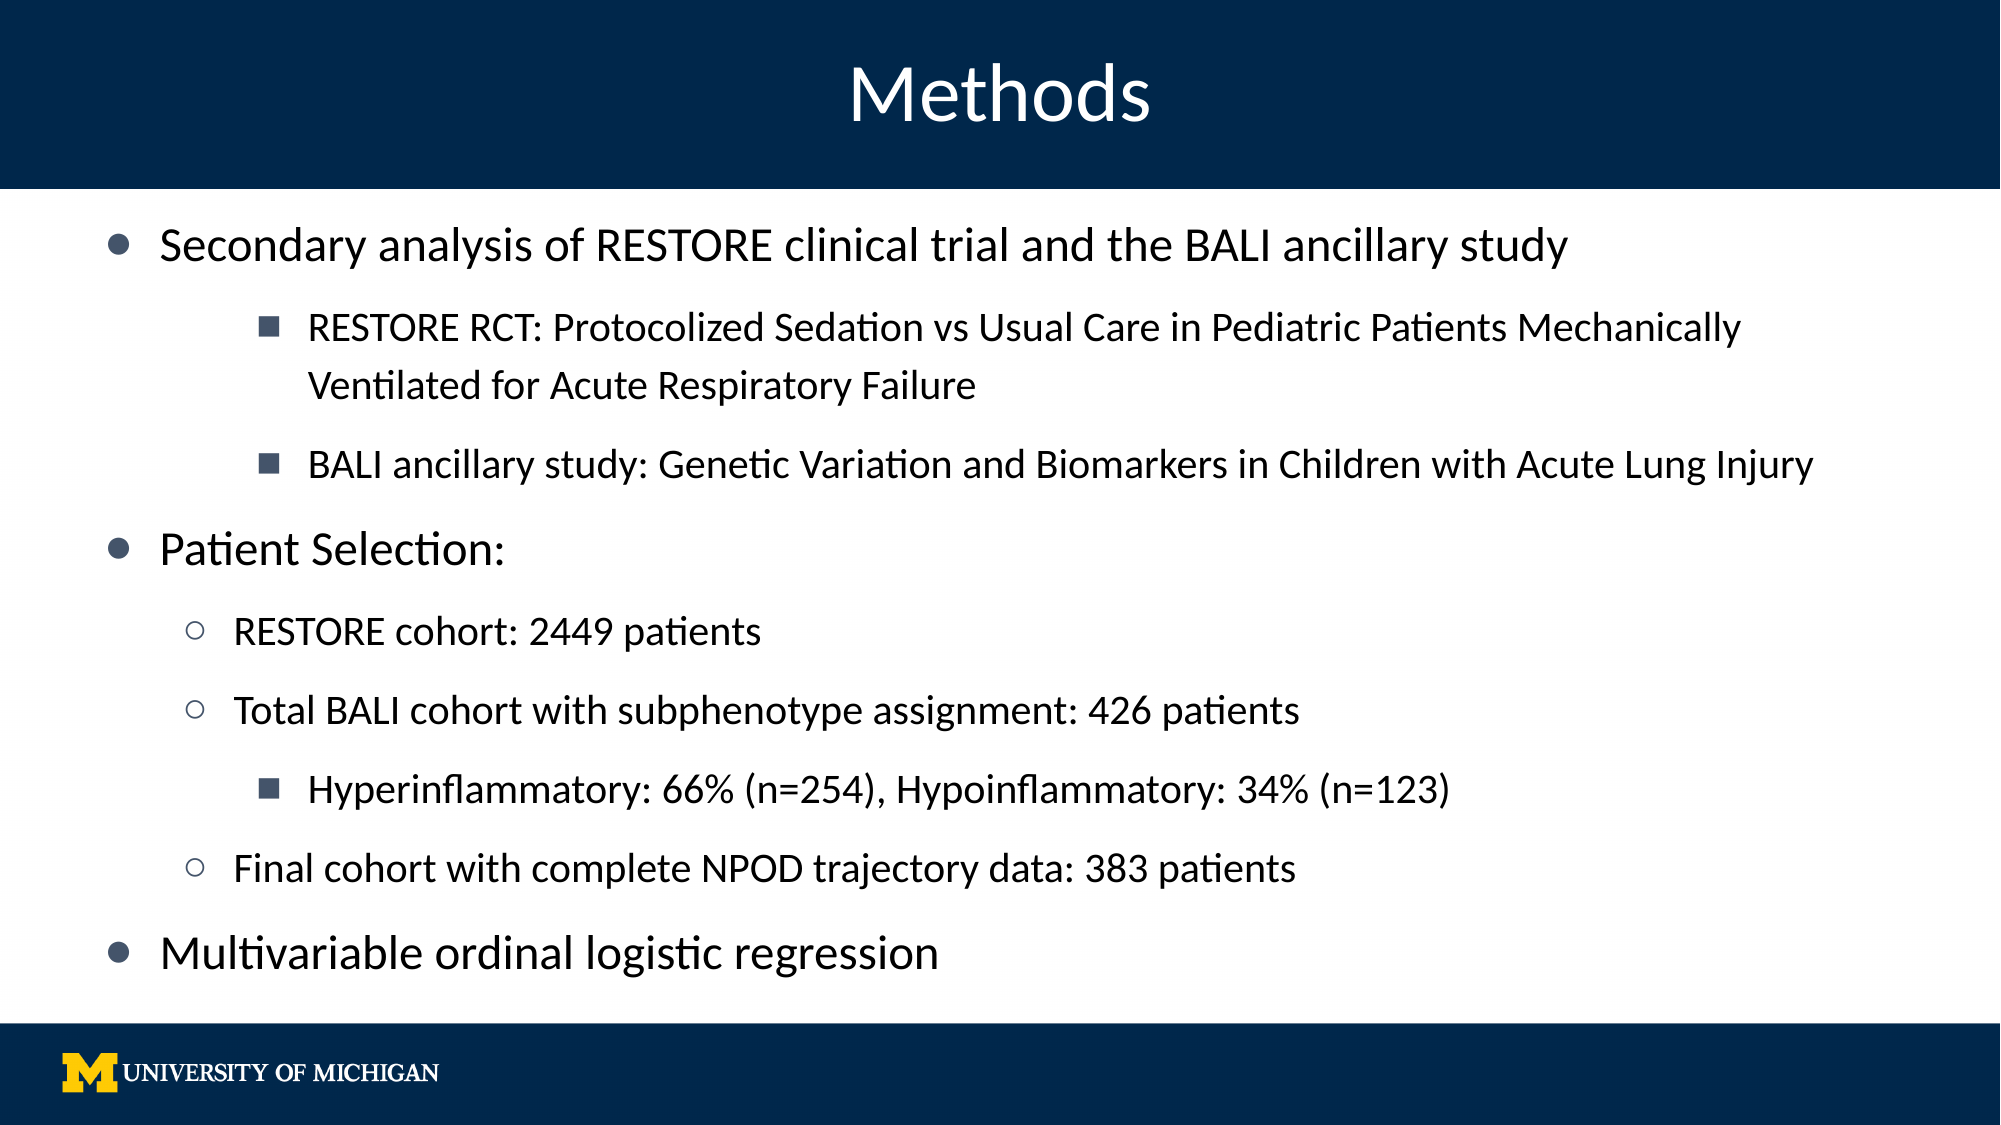

Methods
Secondary analysis of RESTORE clinical trial and the BALI ancillary study
RESTORE RCT: Protocolized Sedation vs Usual Care in Pediatric Patients Mechanically Ventilated for Acute Respiratory Failure
BALI ancillary study: Genetic Variation and Biomarkers in Children with Acute Lung Injury
Patient Selection:
RESTORE cohort: 2449 patients
Total BALI cohort with subphenotype assignment: 426 patients
Hyperinflammatory: 66% (n=254), Hypoinflammatory: 34% (n=123)
Final cohort with complete NPOD trajectory data: 383 patients
Multivariable ordinal logistic regression